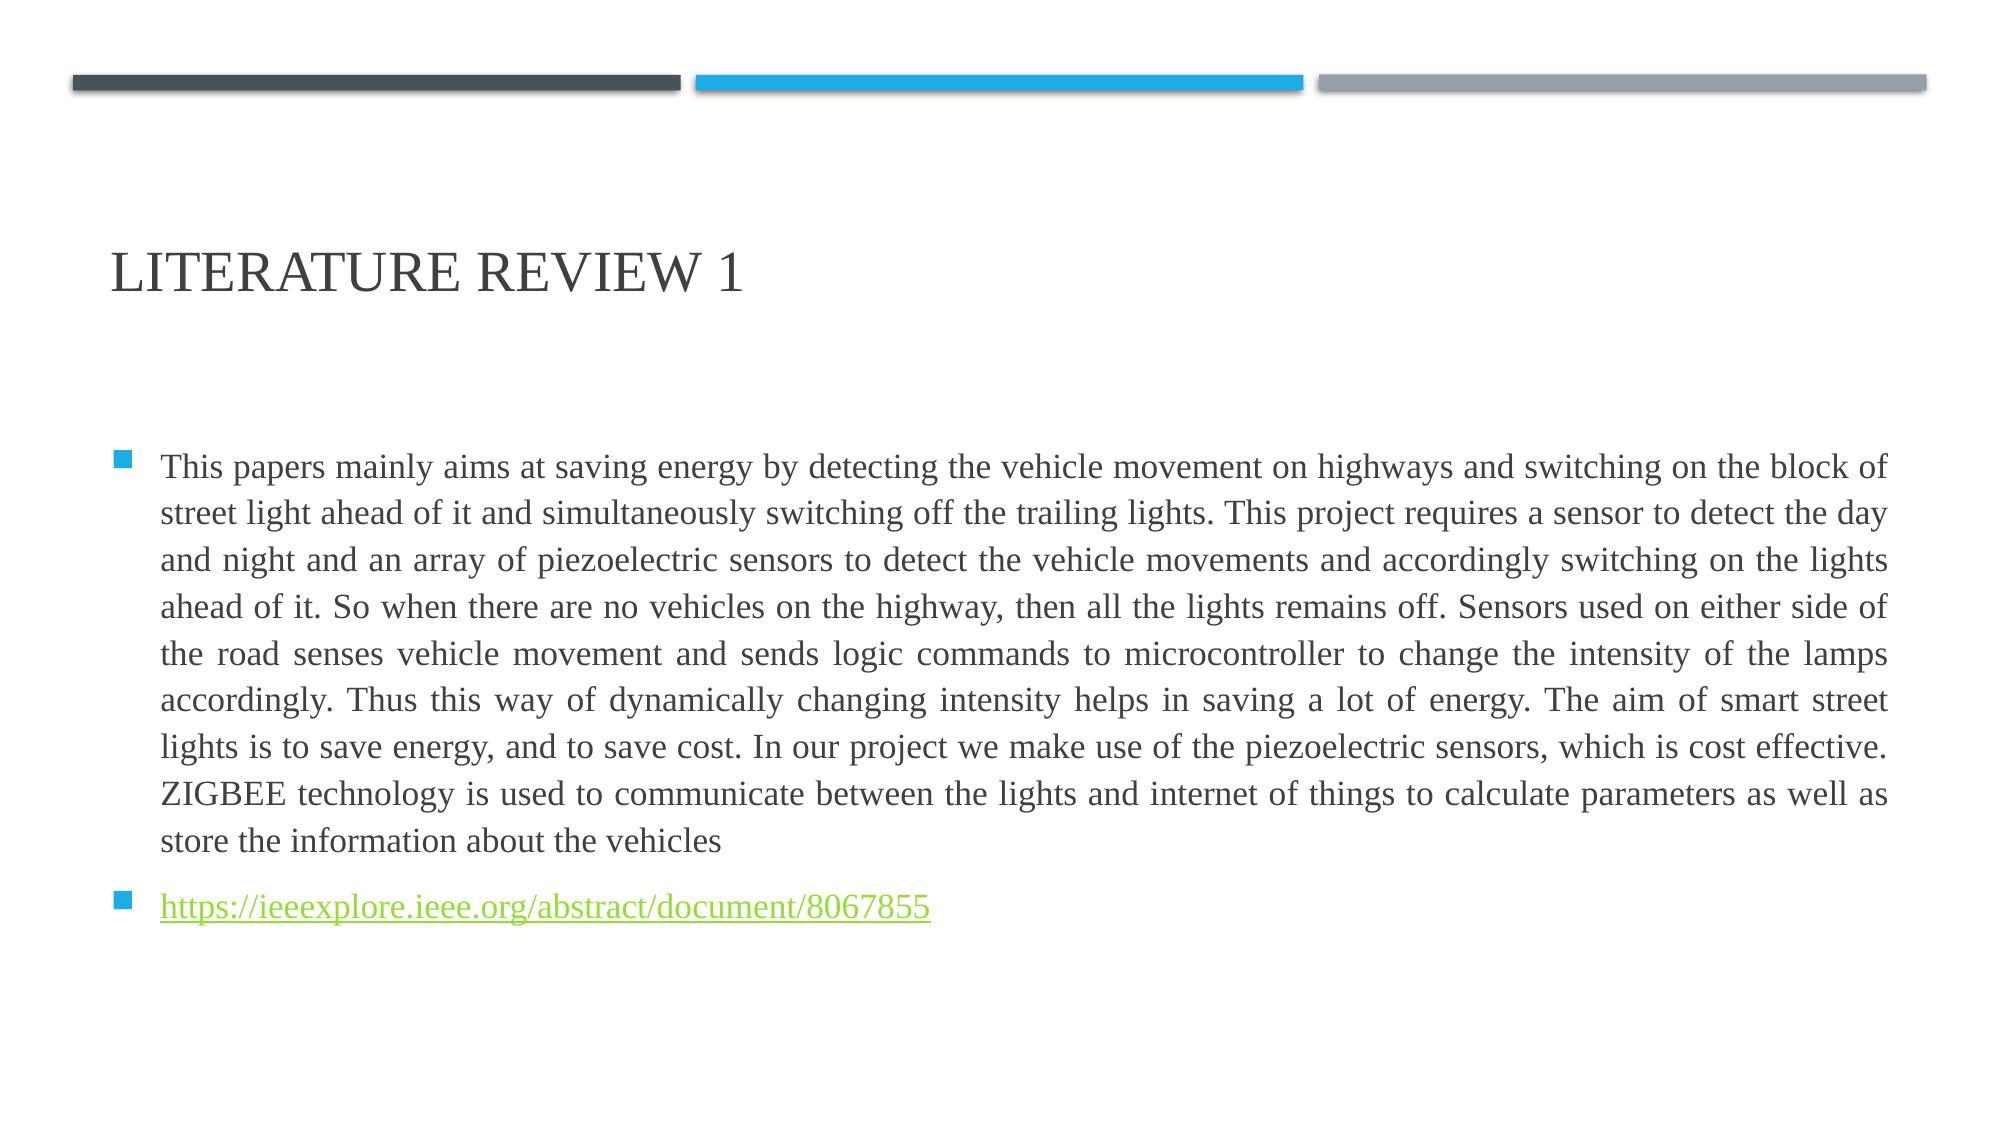

# LITERATURE REVIEW 1
This papers mainly aims at saving energy by detecting the vehicle movement on highways and switching on the block of street light ahead of it and simultaneously switching off the trailing lights. This project requires a sensor to detect the day and night and an array of piezoelectric sensors to detect the vehicle movements and accordingly switching on the lights ahead of it. So when there are no vehicles on the highway, then all the lights remains off. Sensors used on either side of the road senses vehicle movement and sends logic commands to microcontroller to change the intensity of the lamps accordingly. Thus this way of dynamically changing intensity helps in saving a lot of energy. The aim of smart street lights is to save energy, and to save cost. In our project we make use of the piezoelectric sensors, which is cost effective. ZIGBEE technology is used to communicate between the lights and internet of things to calculate parameters as well as store the information about the vehicles
https://ieeexplore.ieee.org/abstract/document/8067855